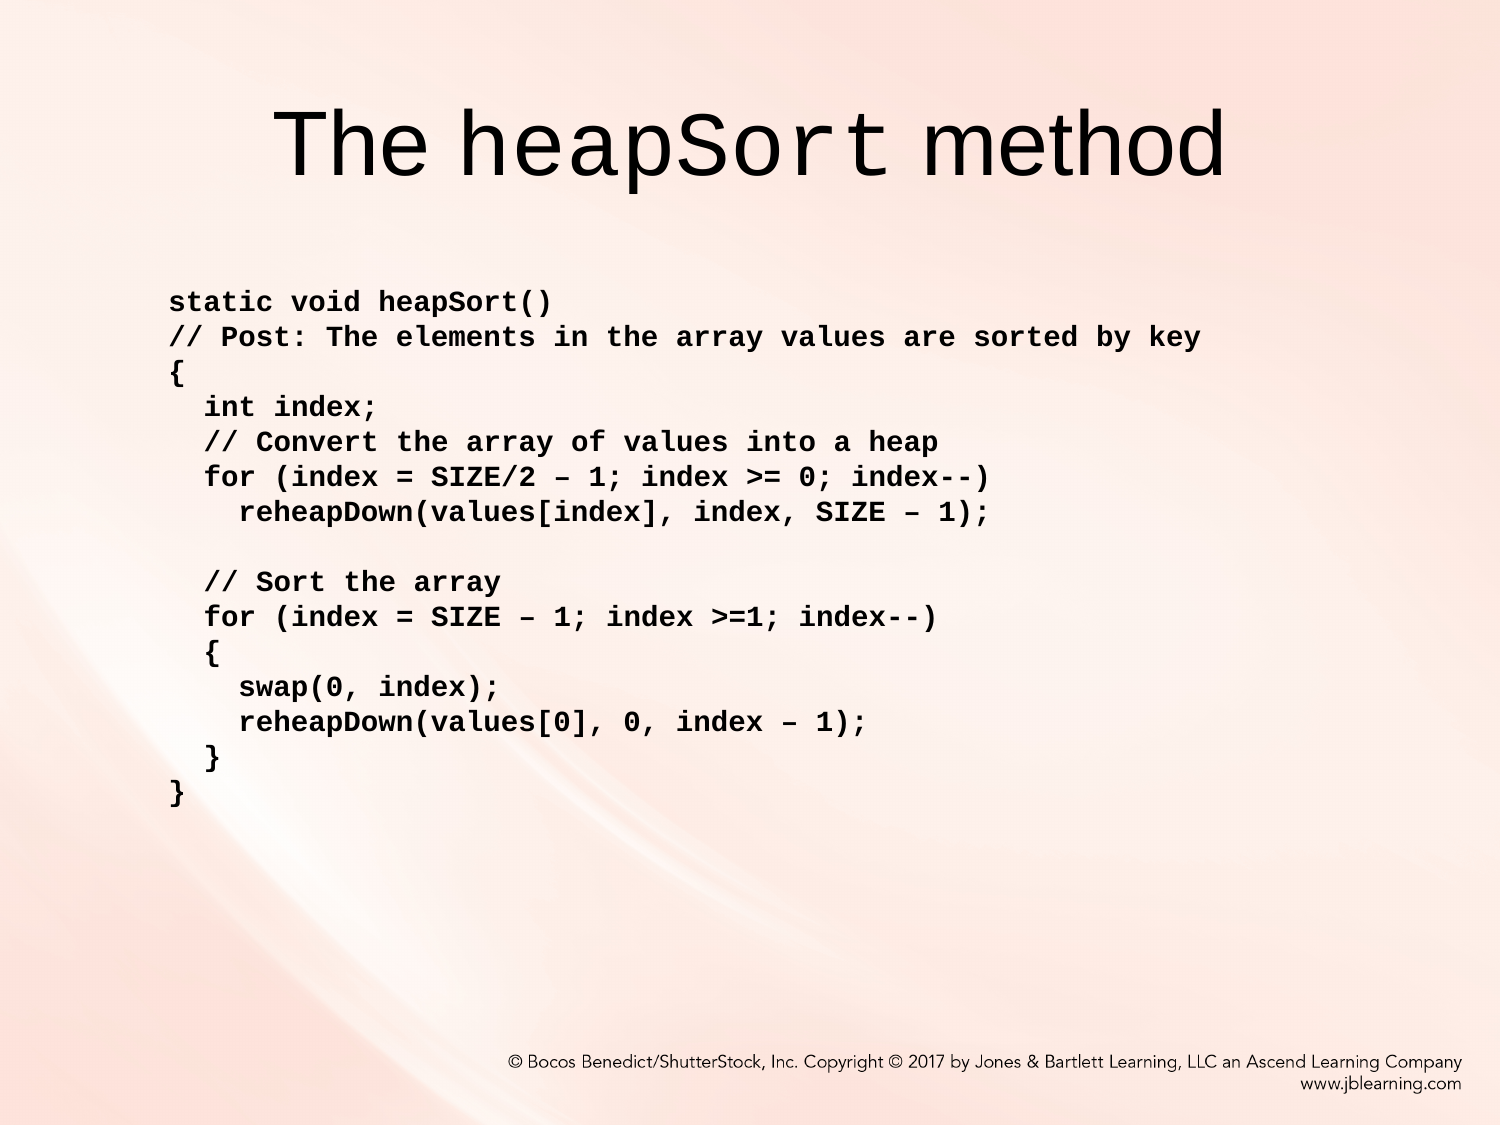

# The heapSort method
static void heapSort()
// Post: The elements in the array values are sorted by key
{
  int index;
  // Convert the array of values into a heap
  for (index = SIZE/2 – 1; index >= 0; index--)
    reheapDown(values[index], index, SIZE – 1);

  // Sort the array
  for (index = SIZE – 1; index >=1; index--)
  {
    swap(0, index);
    reheapDown(values[0], 0, index – 1);
  }
}